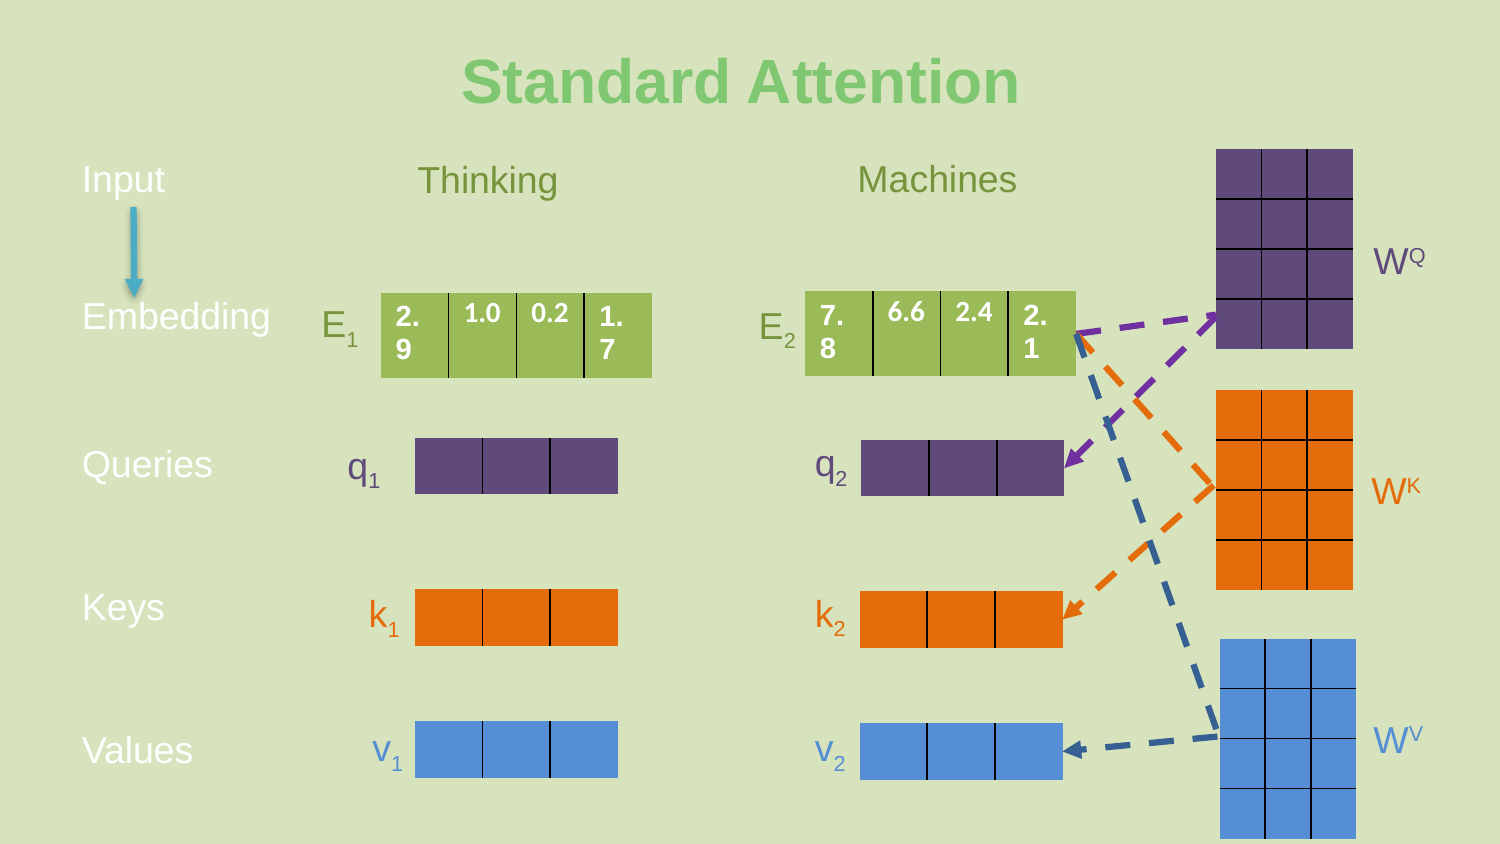

Standard Attention
Input
Machines
Thinking
|  |  |  |
| --- | --- | --- |
|  |  |  |
|  |  |  |
|  |  |  |
WQ
Embedding
| 7.8 | 6.6 | 2.4 | 2.1 |
| --- | --- | --- | --- |
E1
| 2.9 | 1.0 | 0.2 | 1.7 |
| --- | --- | --- | --- |
E2
|  |  |  |
| --- | --- | --- |
|  |  |  |
|  |  |  |
|  |  |  |
q2
Queries
q1
|  |  |  |
| --- | --- | --- |
|  |  |  |
| --- | --- | --- |
WK
Keys
k2
k1
|  |  |  |
| --- | --- | --- |
|  |  |  |
| --- | --- | --- |
|  |  |  |
| --- | --- | --- |
|  |  |  |
|  |  |  |
|  |  |  |
WV
v1
v2
Values
|  |  |  |
| --- | --- | --- |
|  |  |  |
| --- | --- | --- |